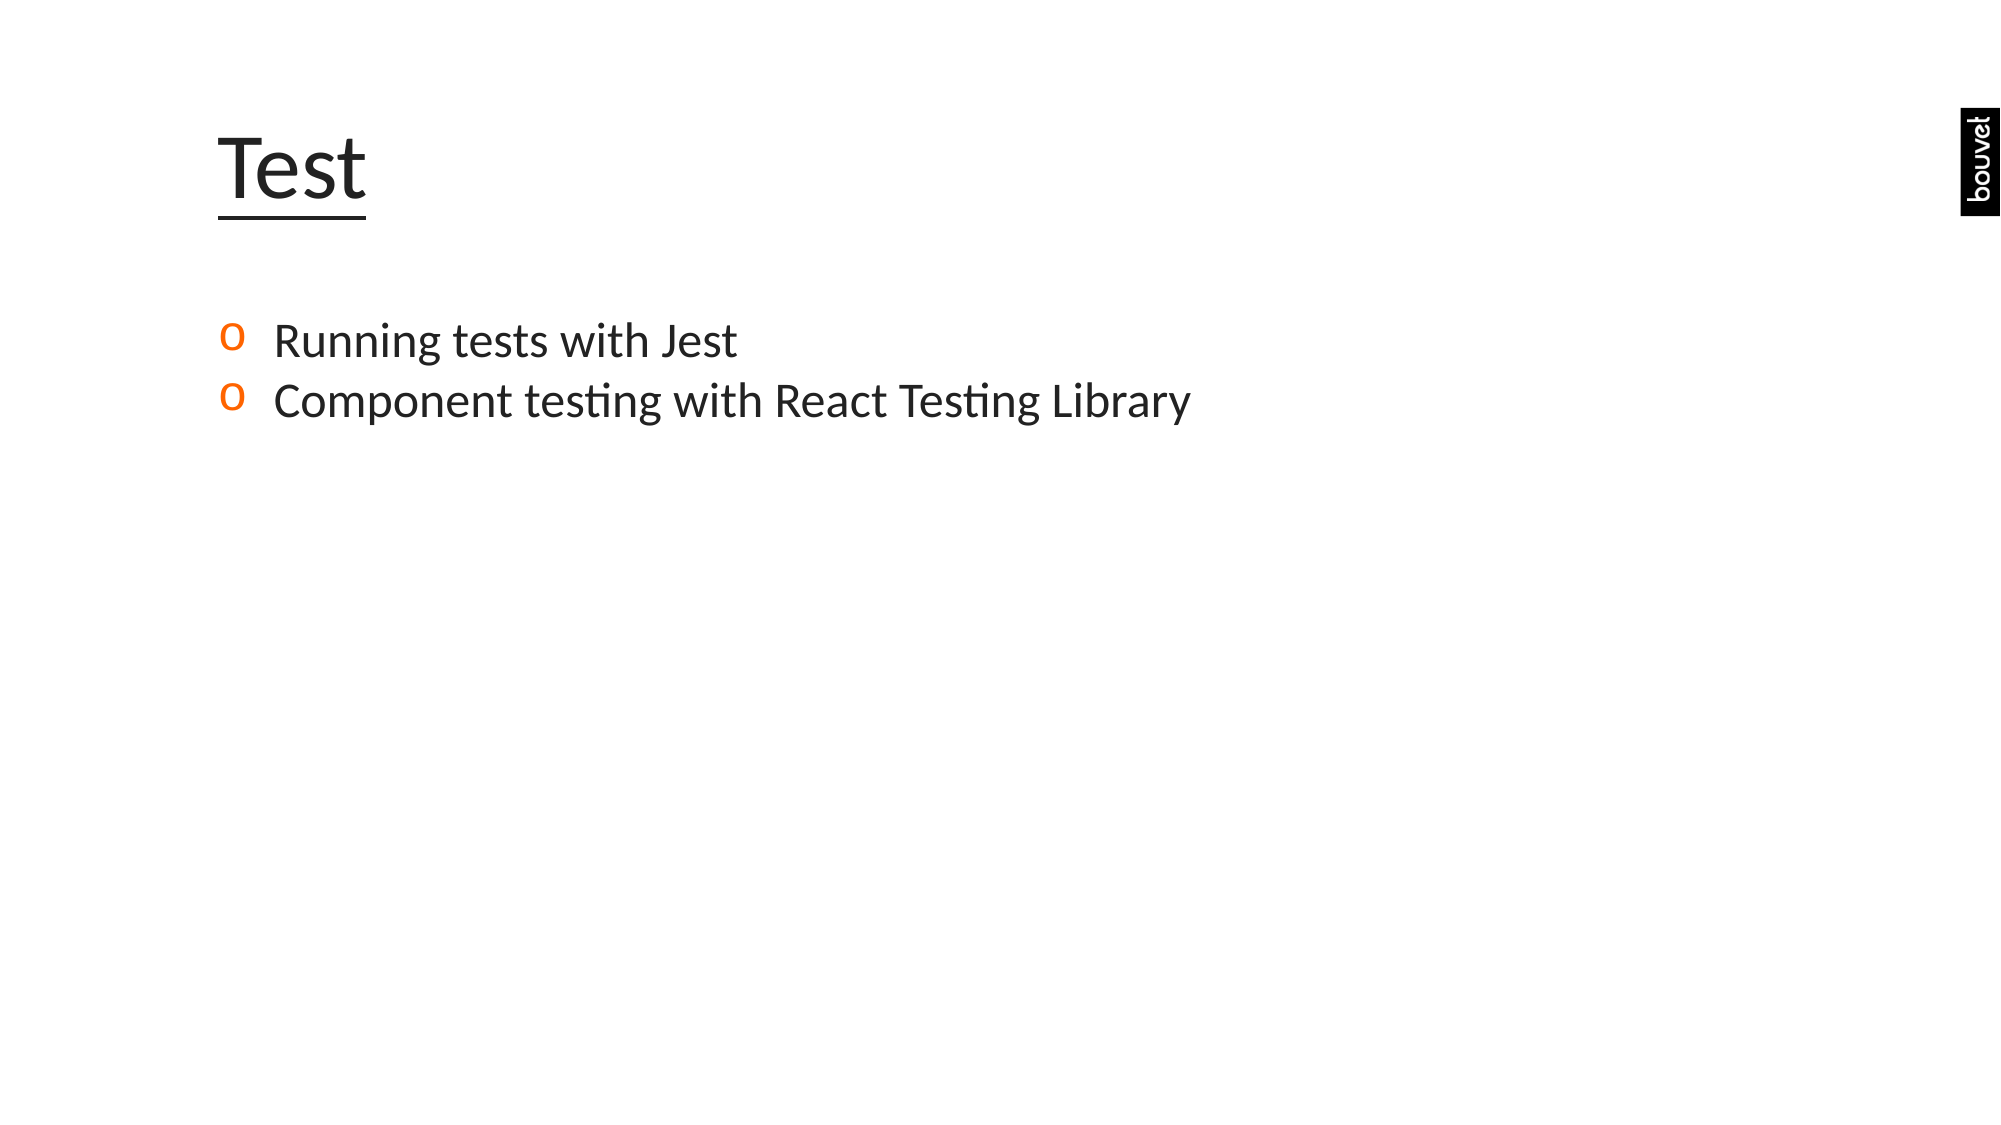

# Test
Running tests with Jest
Component testing with React Testing Library